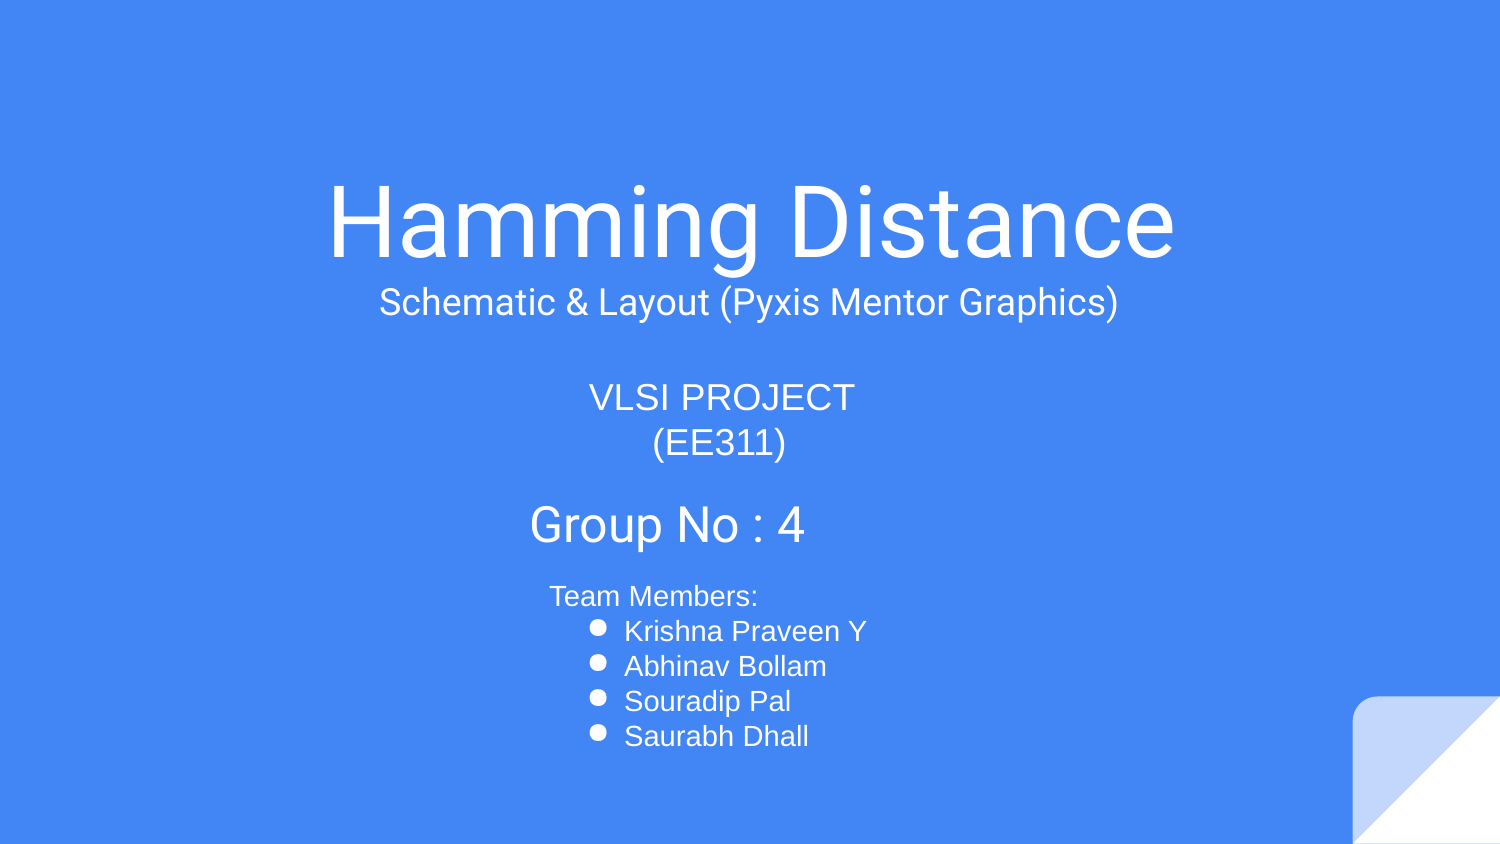

# Hamming Distance
Schematic & Layout (Pyxis Mentor Graphics)
VLSI PROJECT
      (EE311)
Group No : 4

Team Members:
Krishna Praveen Y
Abhinav Bollam
Souradip Pal
Saurabh Dhall